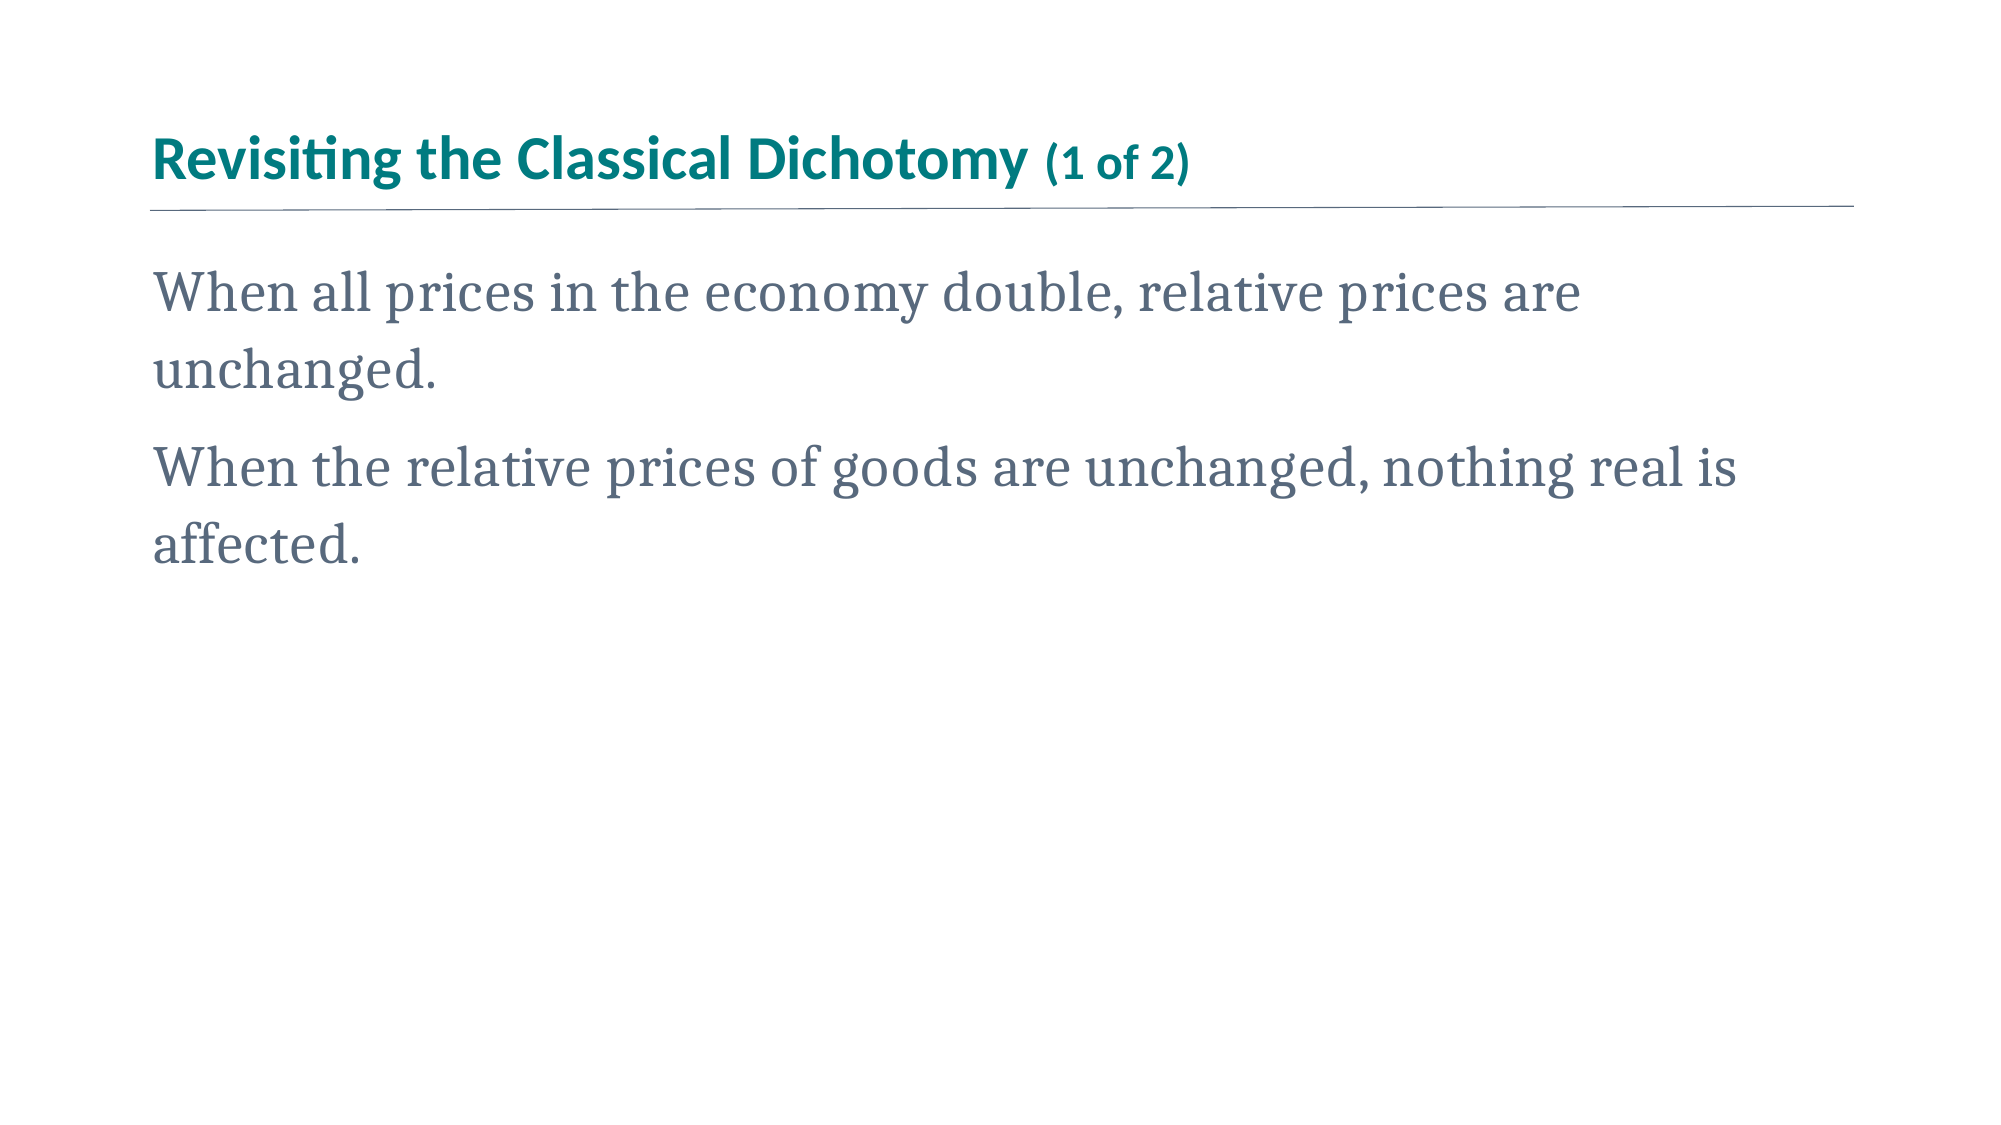

# Revisiting the Classical Dichotomy (1 of 2)
When all prices in the economy double, relative prices are unchanged.
When the relative prices of goods are unchanged, nothing real is affected.